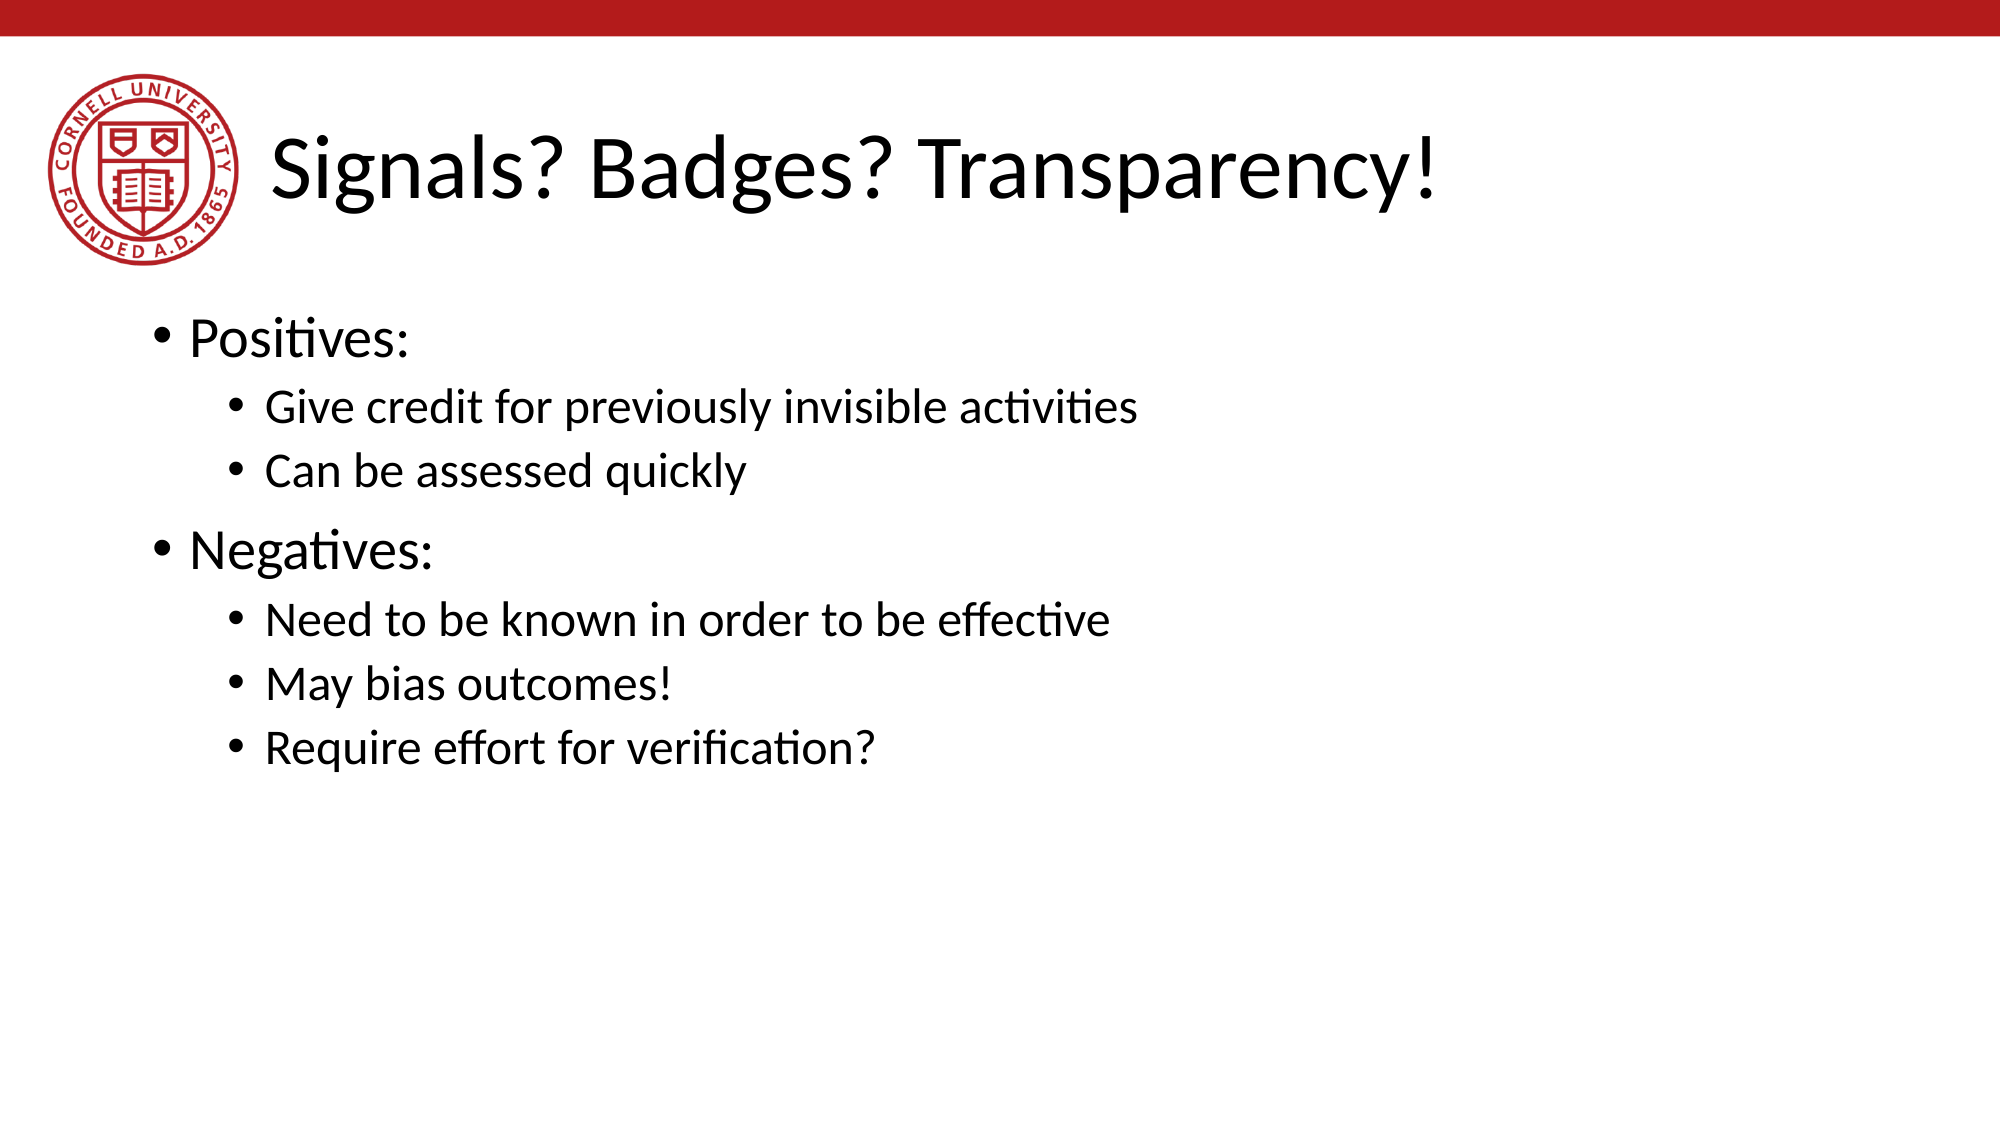

# Signals? Badges? Transparency!
Positives:
Give credit for previously invisible activities
Can be assessed quickly
Negatives:
Need to be known in order to be effective
May bias outcomes!
Require effort for verification?